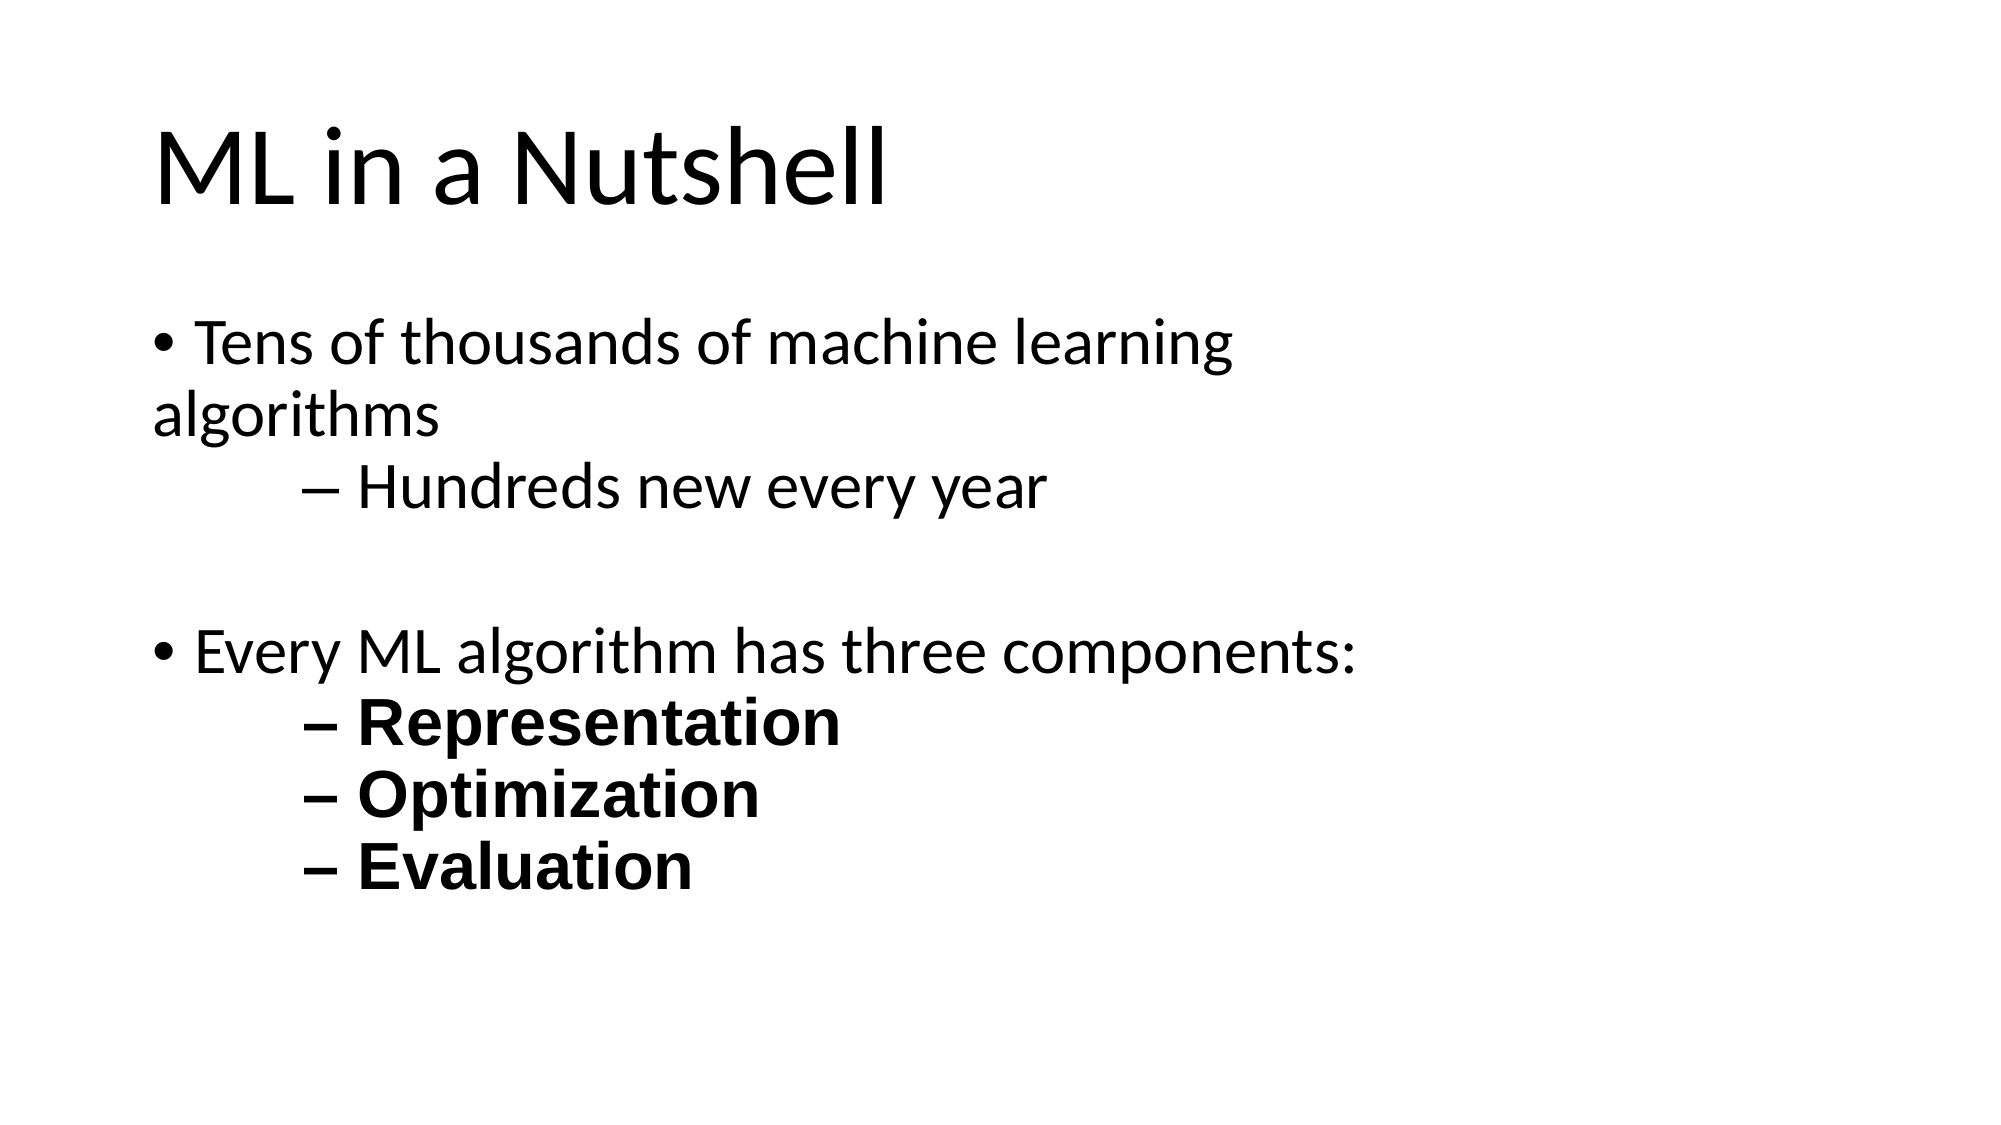

# ML in a Nutshell
• Tens of thousands of machine learning
algorithms
	– Hundreds new every year
• Every ML algorithm has three components:
	– Representation
	– Optimization
	– Evaluation